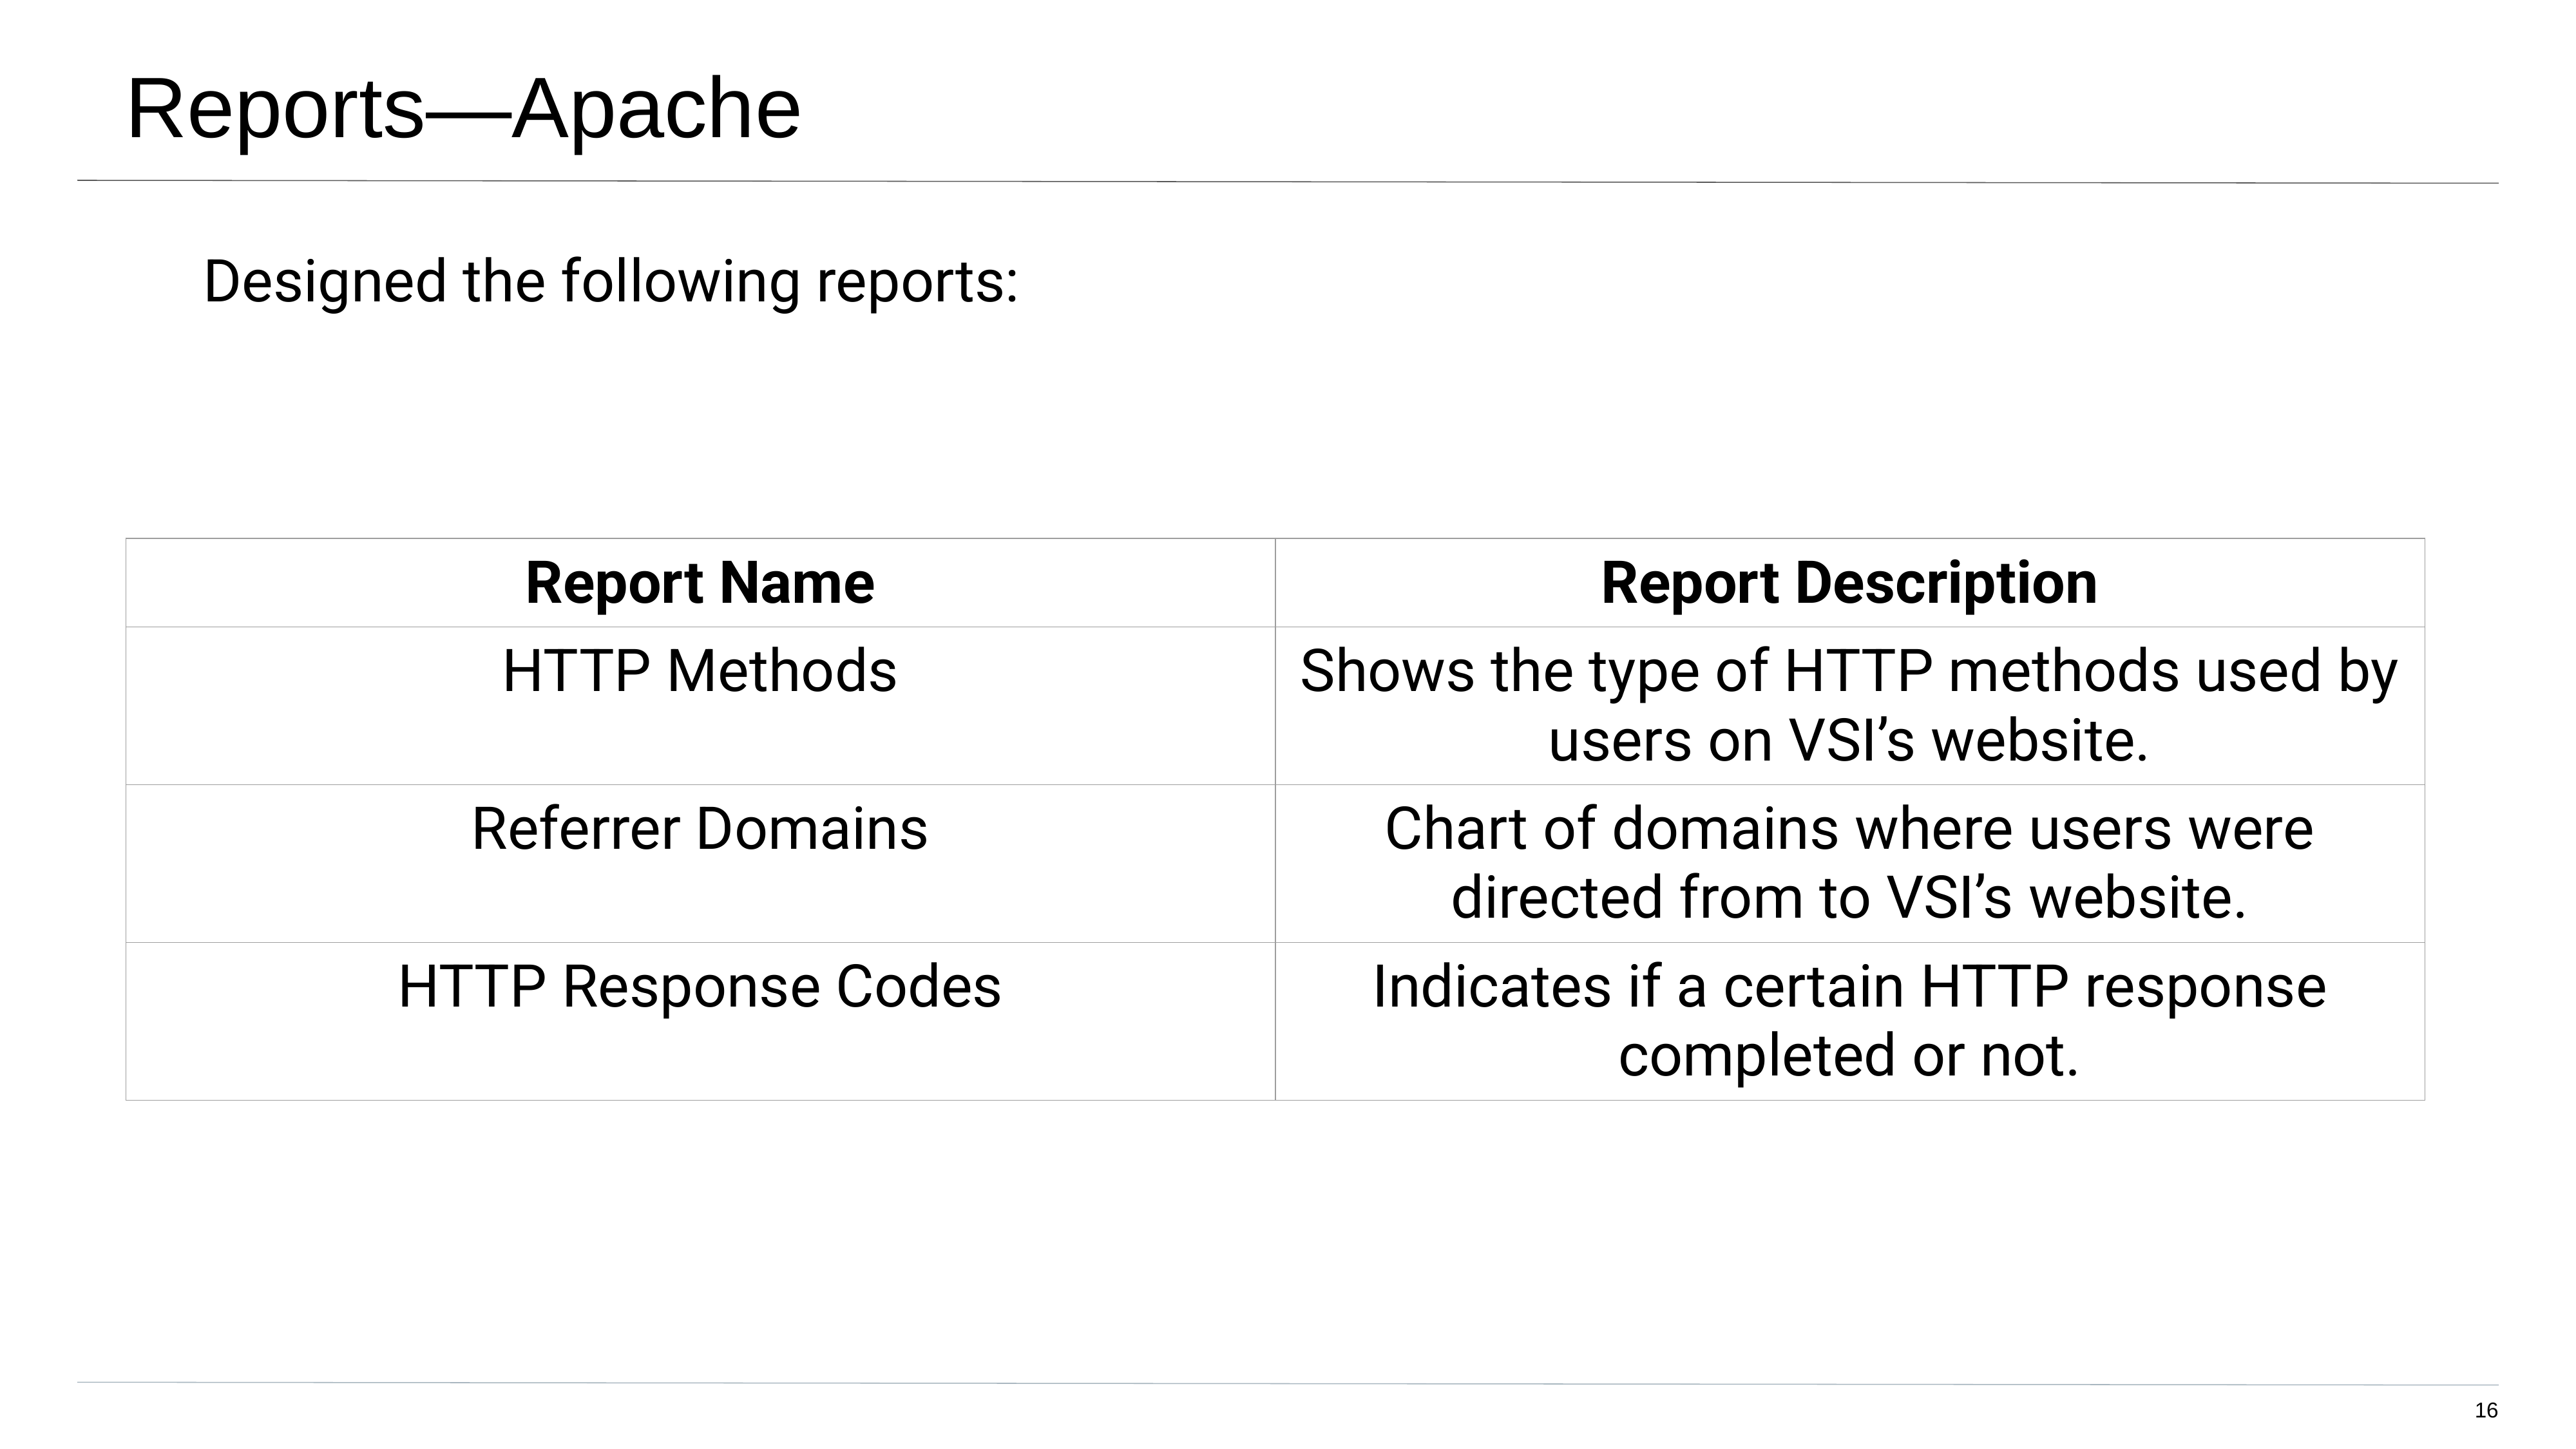

# Reports—Apache
Designed the following reports:

| Report Name | Report Description |
| --- | --- |
| HTTP Methods | Shows the type of HTTP methods used by users on VSI’s website. |
| Referrer Domains | Chart of domains where users were directed from to VSI’s website. |
| HTTP Response Codes | Indicates if a certain HTTP response completed or not. |
16